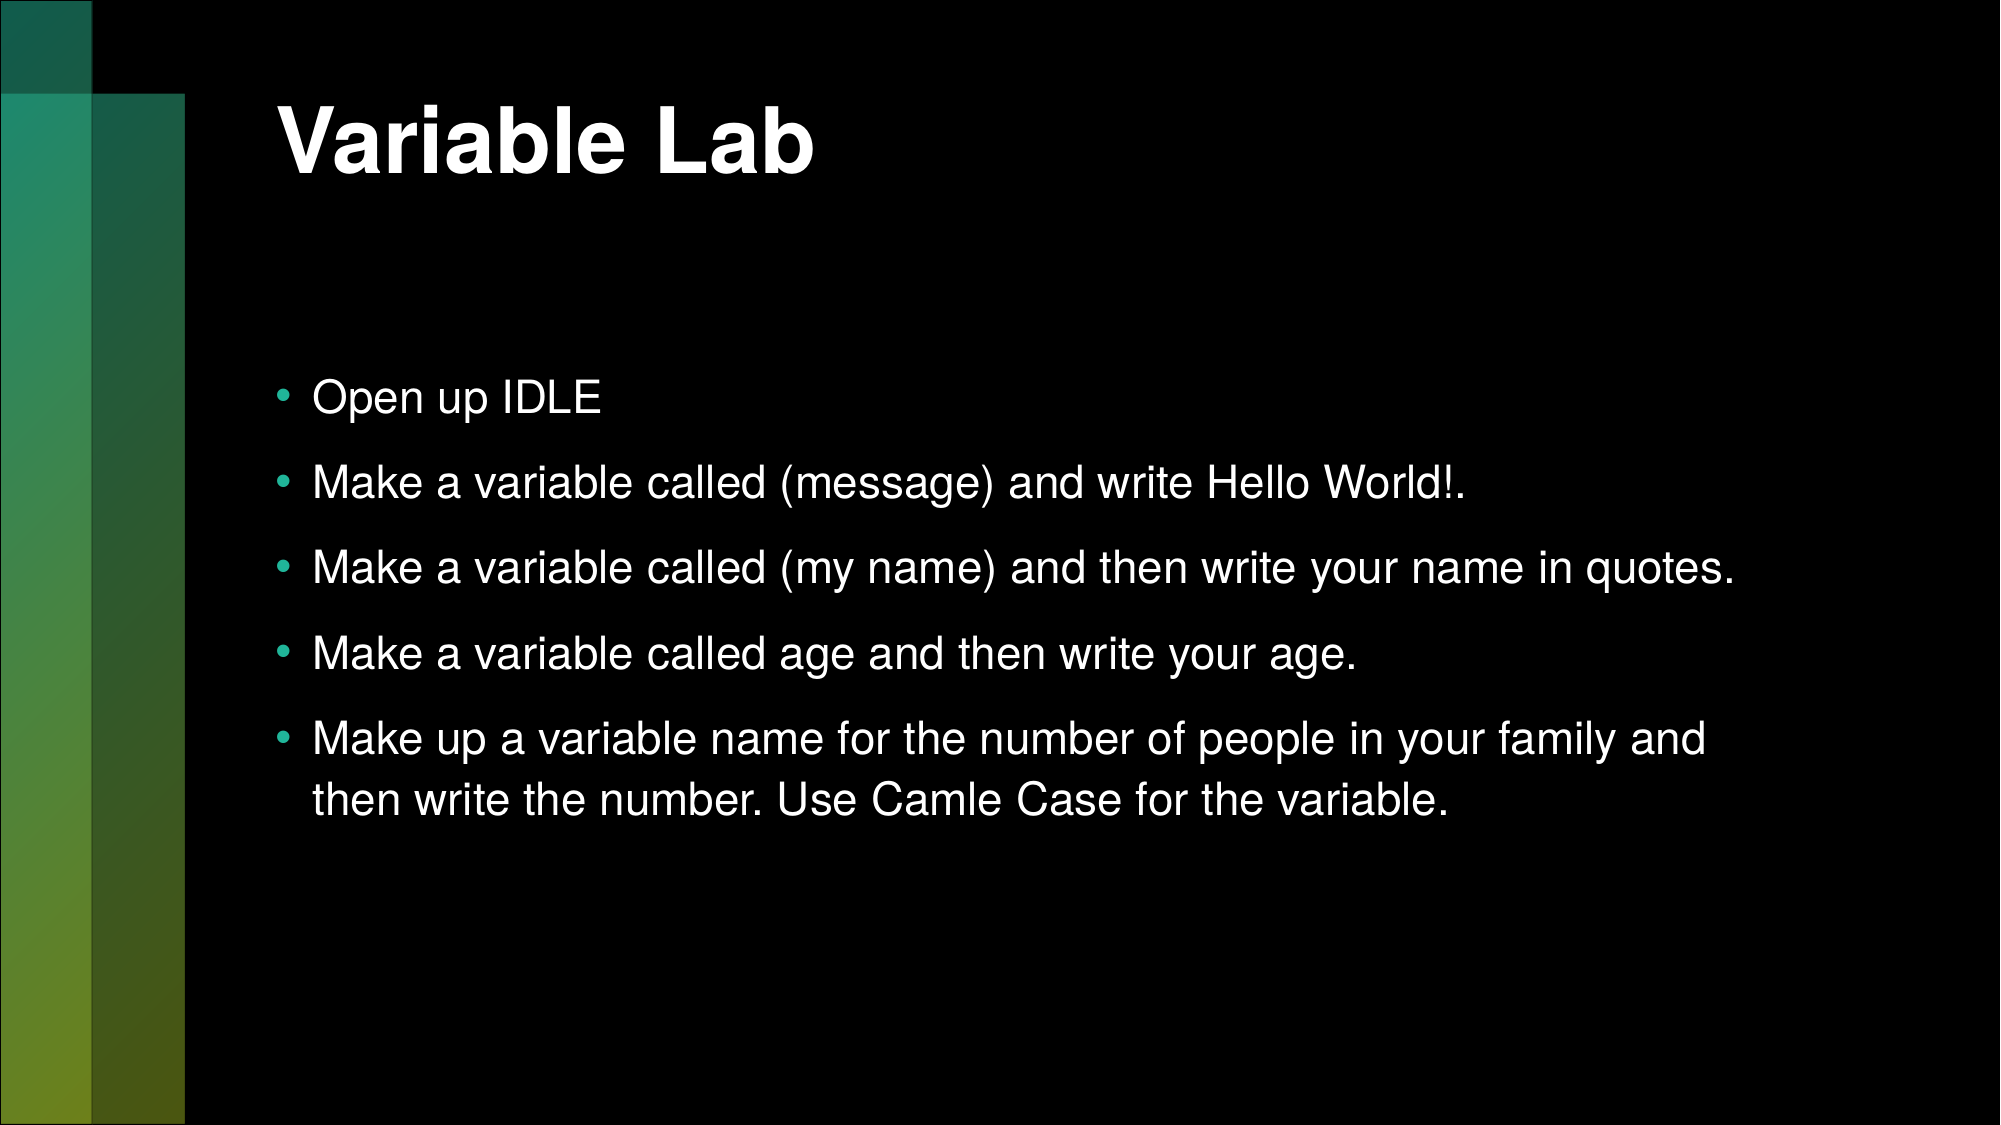

# Variable Lab
Open up IDLE
Make a variable called (message) and write Hello World!.
Make a variable called (my name) and then write your name in quotes.
Make a variable called age and then write your age.
Make up a variable name for the number of people in your family and then write the number. Use Camle Case for the variable.